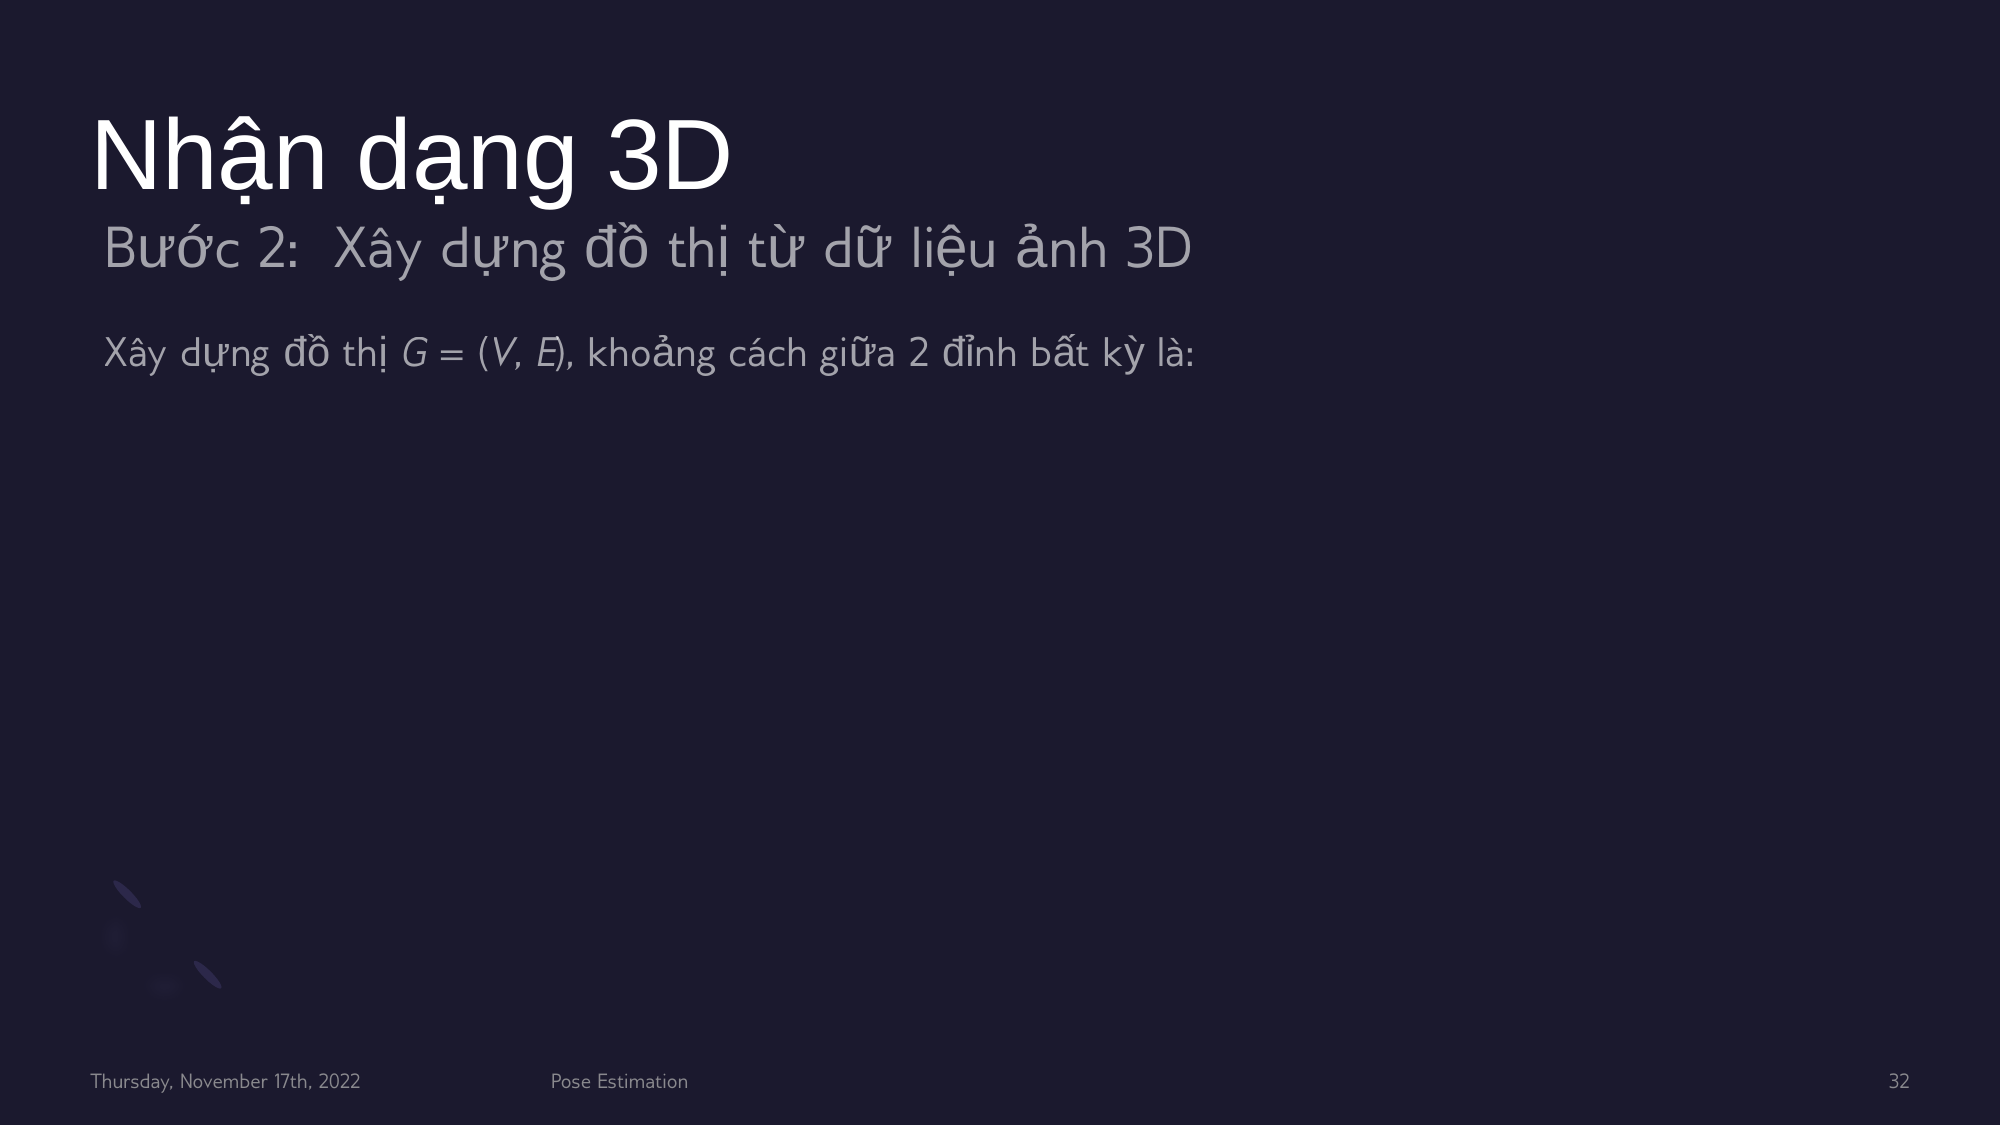

# Nhận dạng 3D
Bước 2:  Xây dựng đồ thị từ dữ liệu ảnh 3D
Xây dựng đồ thị G = (V, E), khoảng cách giữa 2 đỉnh bất kỳ là:
Thursday, November 17th, 2022
Pose Estimation
32